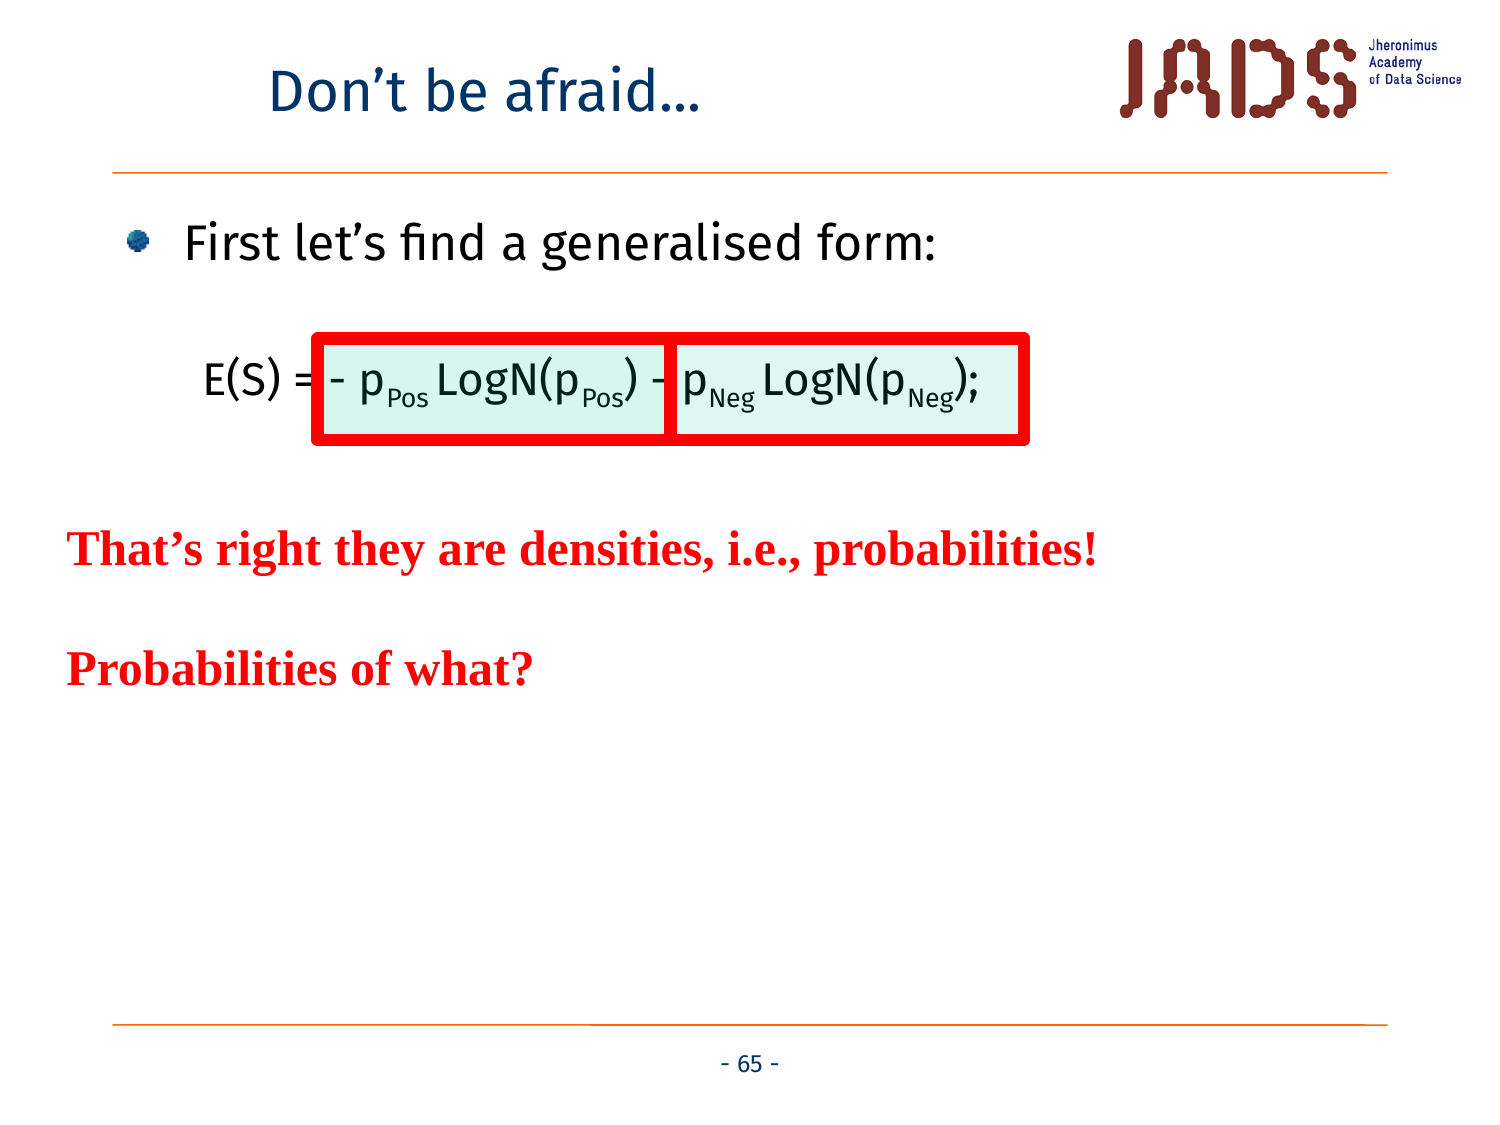

# Don’t be afraid...
First let’s find a generalised form:

E(S) = - pPos LogN(pPos) - pNeg LogN(pNeg);

That’s right they are densities, i.e., probabilities!

Probabilities of what?
- 65 -